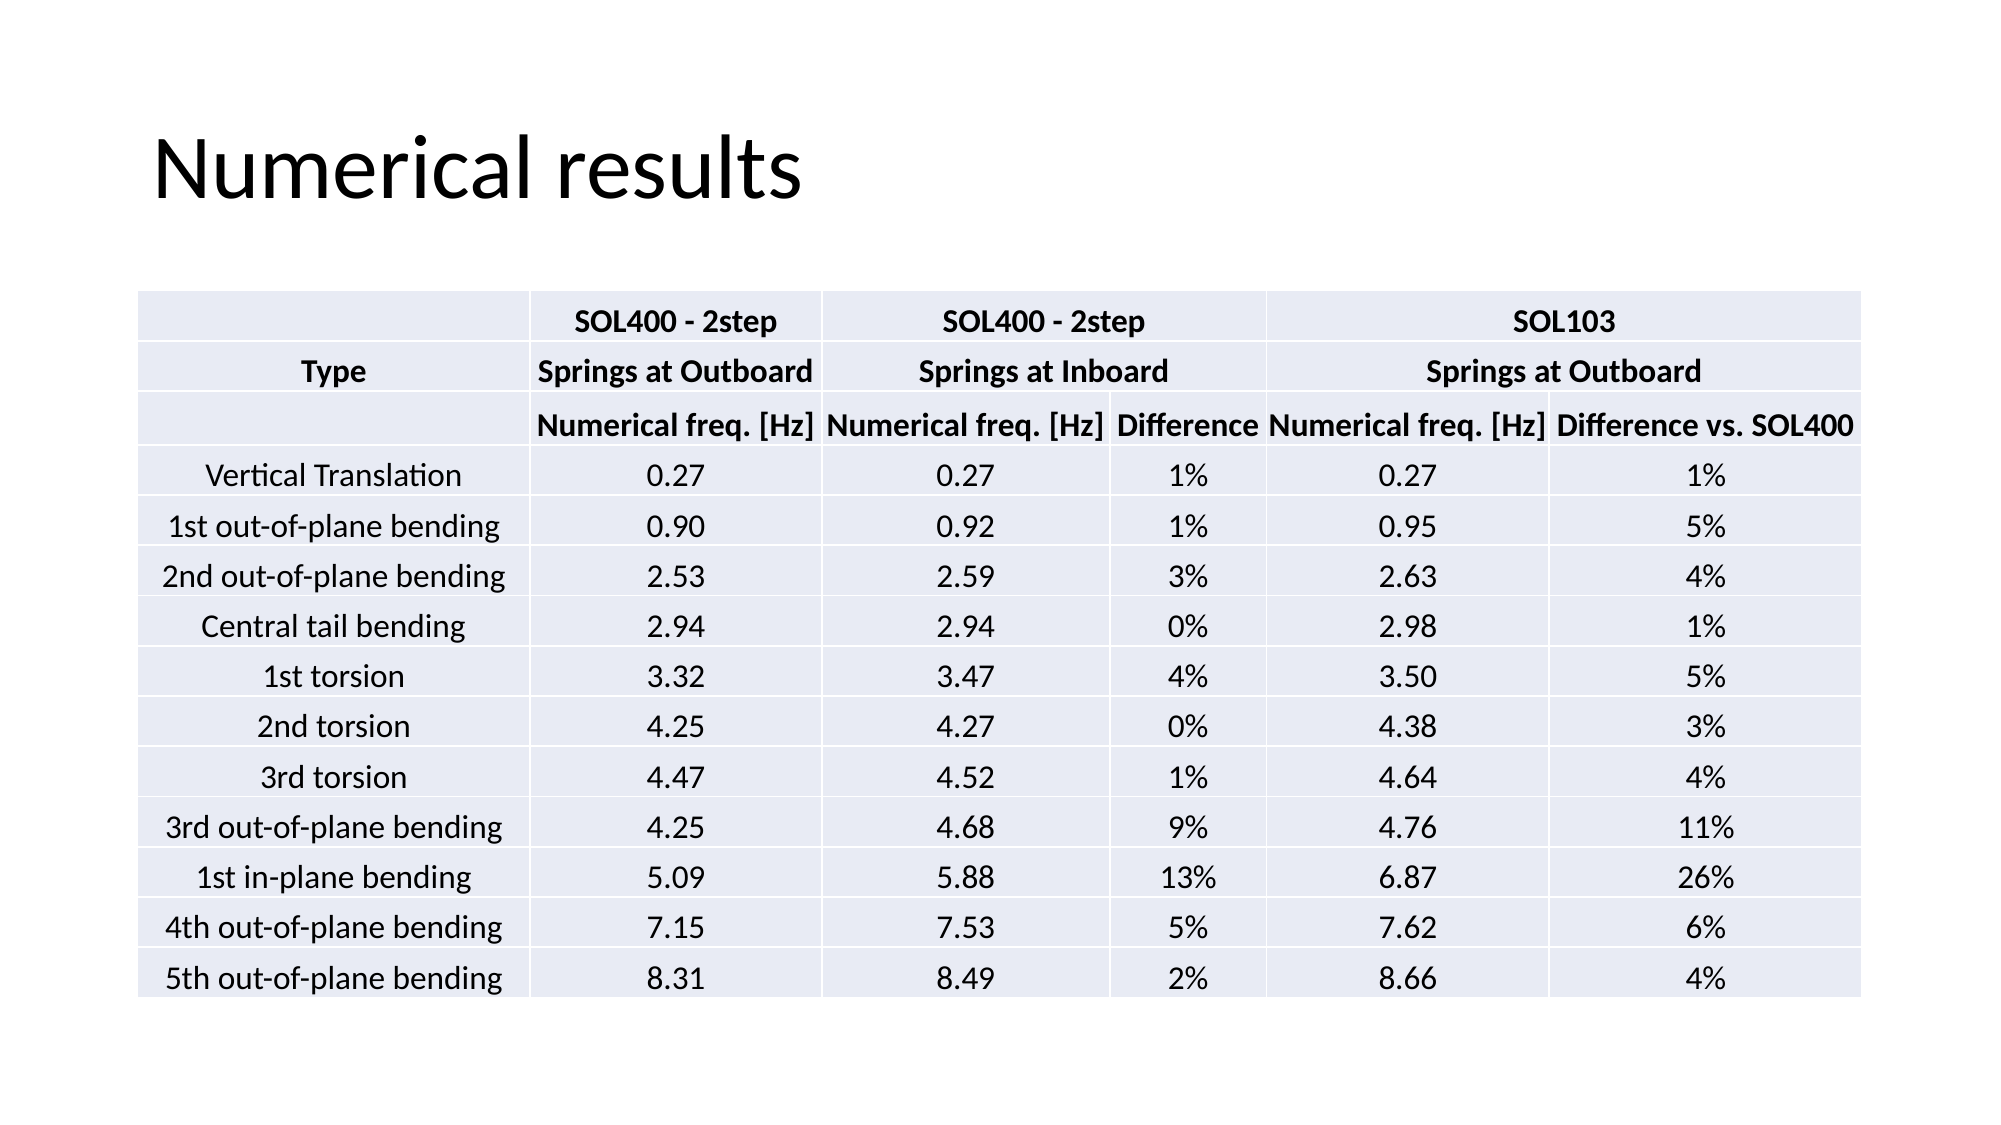

# Numerical results
|  | SOL400 - 2step | SOL400 - 2step |  | SOL103 |  |
| --- | --- | --- | --- | --- | --- |
| Type | Springs at Outboard | Springs at Inboard |  | Springs at Outboard |  |
|  | Numerical freq. [Hz] | Numerical freq. [Hz] | Difference | Numerical freq. [Hz] | Difference vs. SOL400 |
| Vertical Translation | 0.27 | 0.27 | 1% | 0.27 | 1% |
| 1st out-of-plane bending | 0.90 | 0.92 | 1% | 0.95 | 5% |
| 2nd out-of-plane bending | 2.53 | 2.59 | 3% | 2.63 | 4% |
| Central tail bending | 2.94 | 2.94 | 0% | 2.98 | 1% |
| 1st torsion | 3.32 | 3.47 | 4% | 3.50 | 5% |
| 2nd torsion | 4.25 | 4.27 | 0% | 4.38 | 3% |
| 3rd torsion | 4.47 | 4.52 | 1% | 4.64 | 4% |
| 3rd out-of-plane bending | 4.25 | 4.68 | 9% | 4.76 | 11% |
| 1st in-plane bending | 5.09 | 5.88 | 13% | 6.87 | 26% |
| 4th out-of-plane bending | 7.15 | 7.53 | 5% | 7.62 | 6% |
| 5th out-of-plane bending | 8.31 | 8.49 | 2% | 8.66 | 4% |